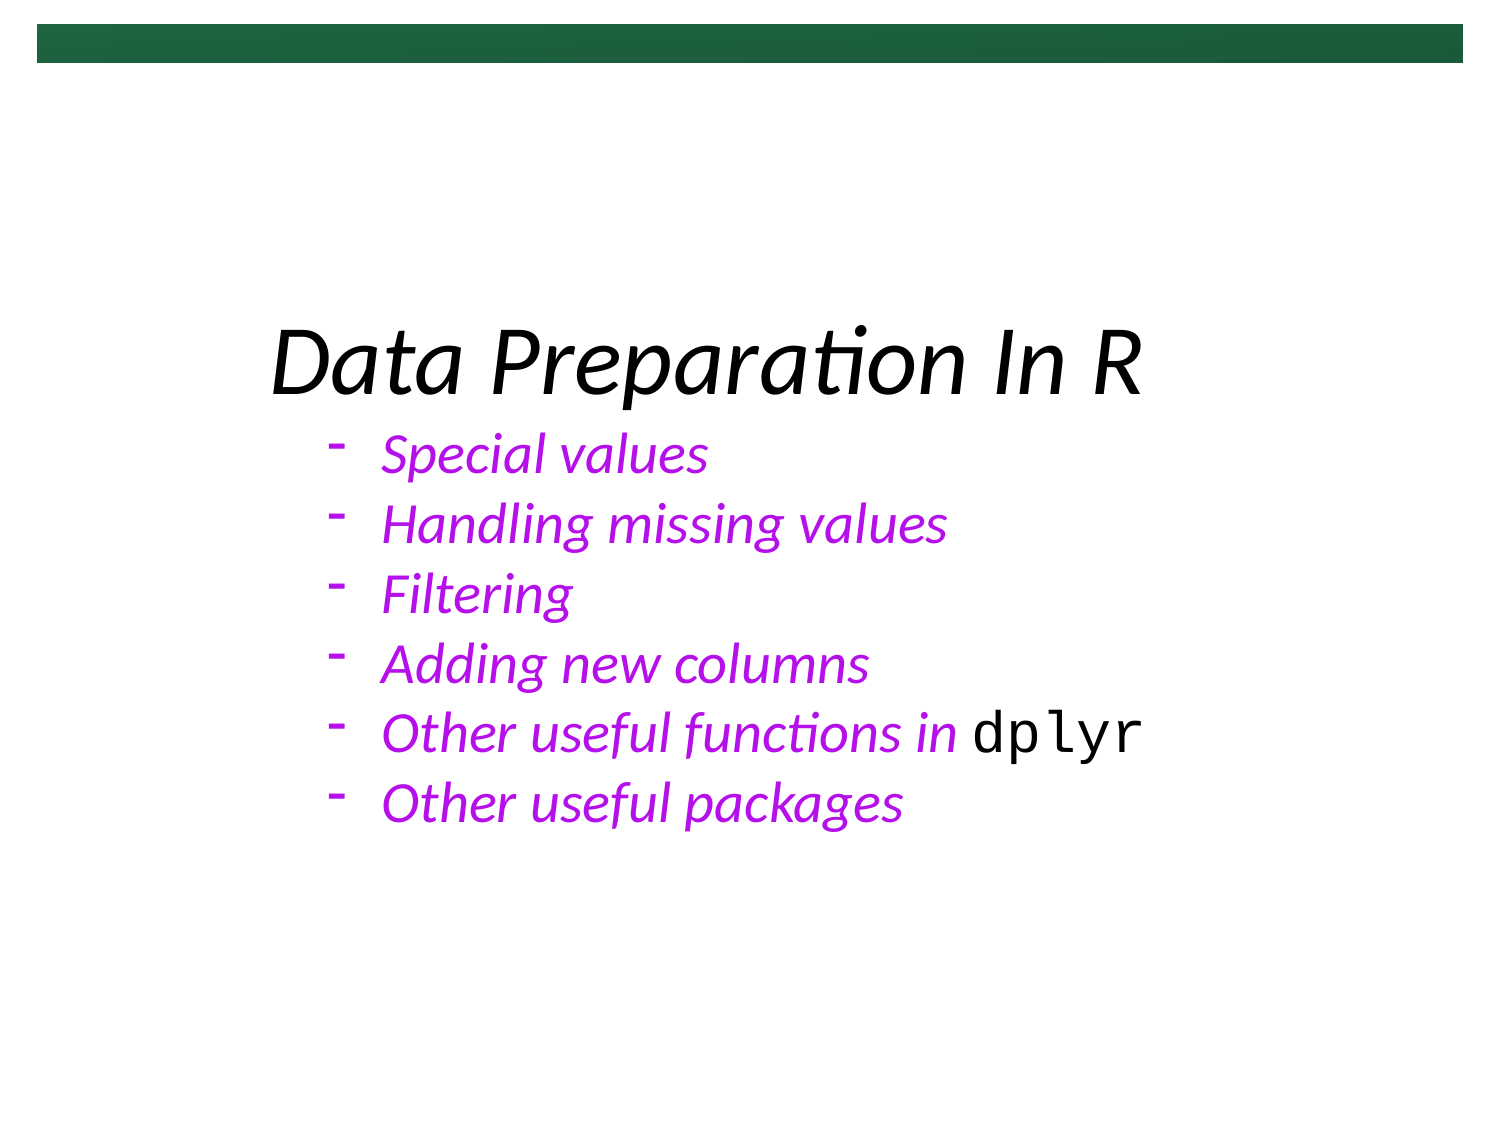

Data Preparation In R
Special values
Handling missing values
Filtering
Adding new columns
Other useful functions in dplyr
Other useful packages